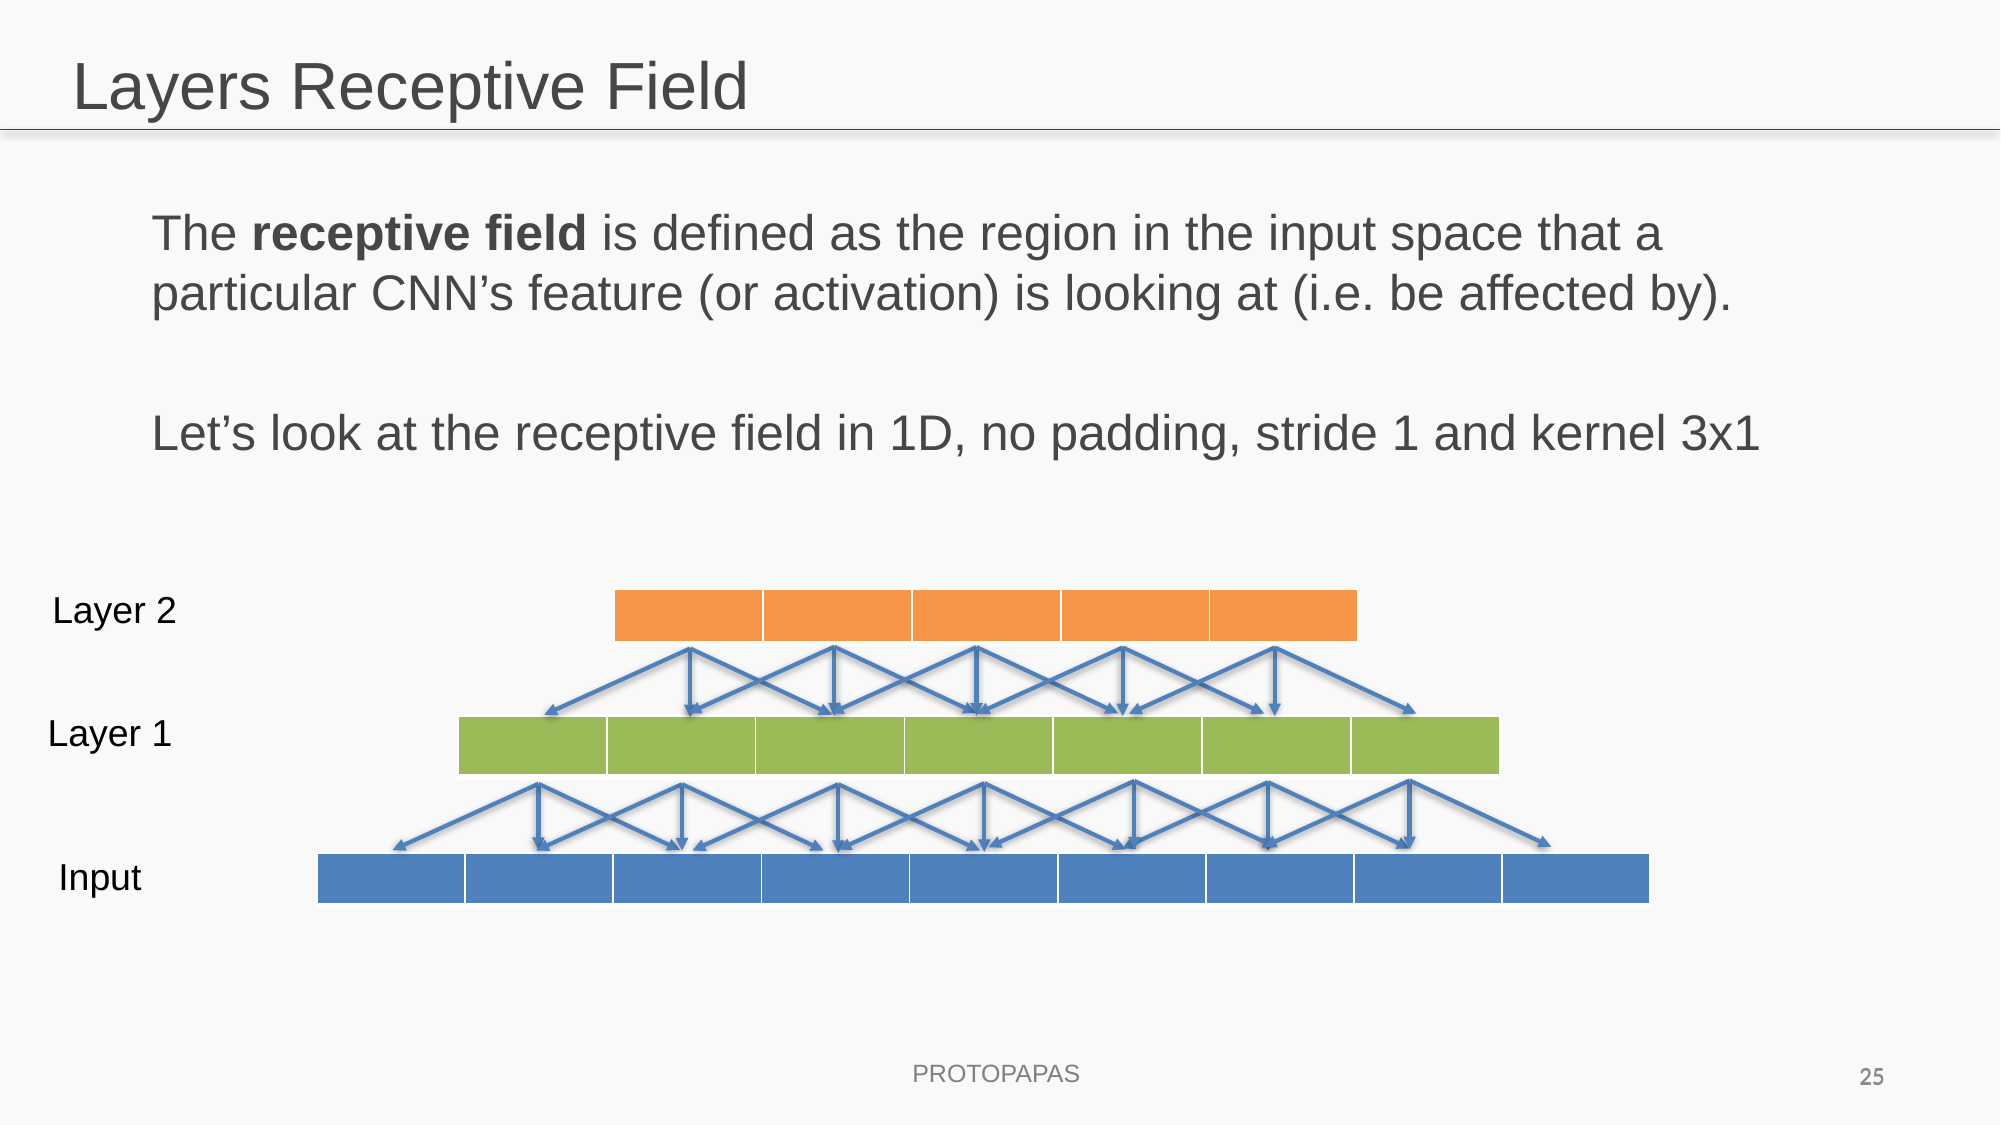

# Layers Receptive Field
The receptive field is defined as the region in the input space that a particular CNN’s feature (or activation) is looking at (i.e. be affected by).

Let’s look at the receptive field in 1D, no padding, stride 1 and kernel 3x1
Layer 2
|  |  |  |  |  |
| --- | --- | --- | --- | --- |
Layer 1
|  |  |  |  |  |  |  |
| --- | --- | --- | --- | --- | --- | --- |
 Input
|  |  |  |  |  |  |  |  |  |
| --- | --- | --- | --- | --- | --- | --- | --- | --- |
Protopapas
25